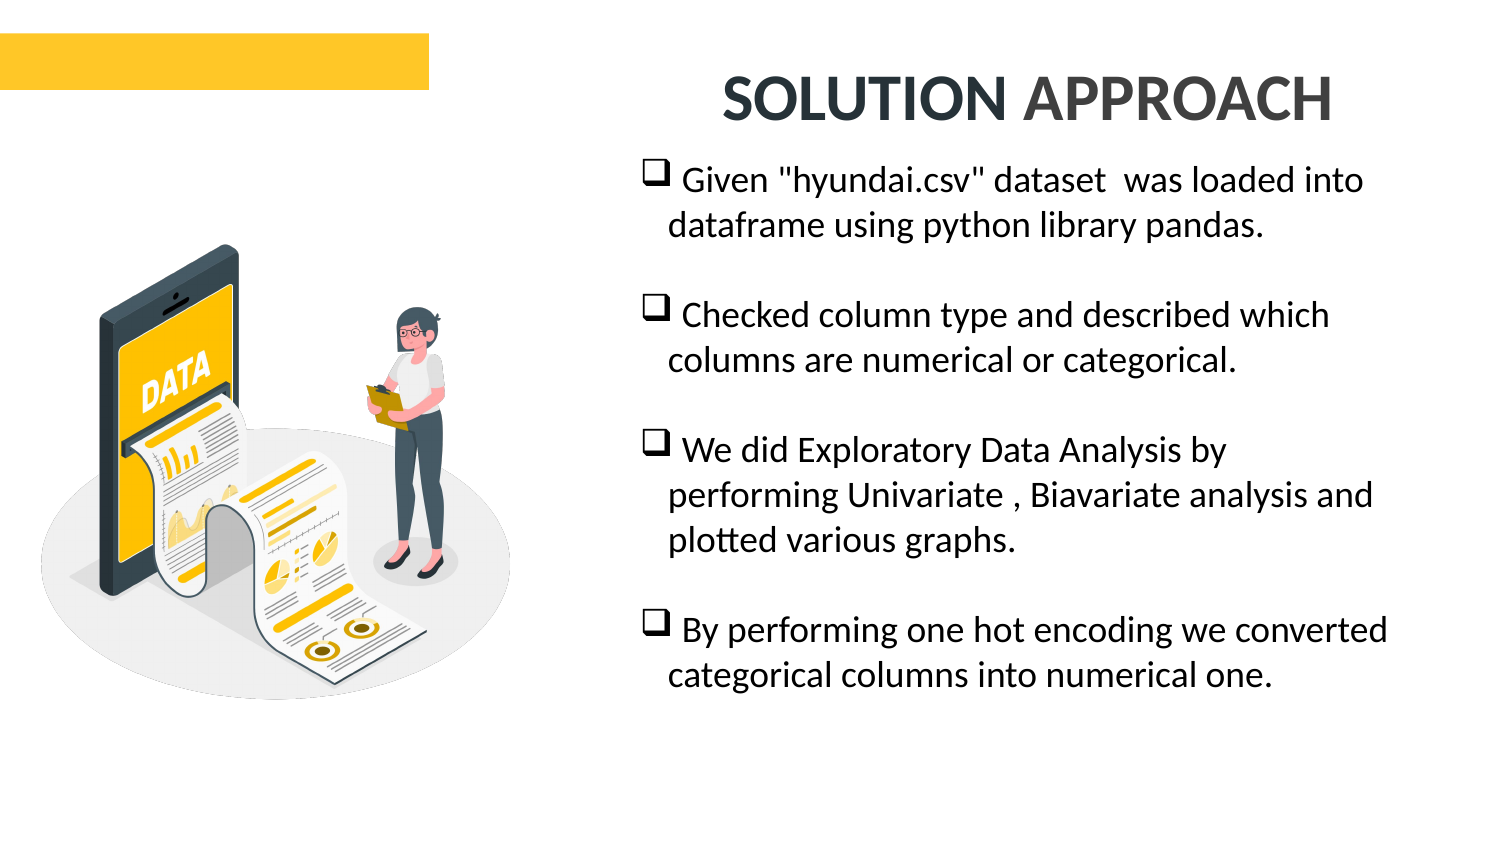

SOLUTION APPROACH
 Given "hyundai.csv" dataset  was loaded into dataframe using python library pandas.

 Checked column type and described which columns are numerical or categorical.

 We did Exploratory Data Analysis by performing Univariate , Biavariate analysis and plotted various graphs.

 By performing one hot encoding we converted categorical columns into numerical one.